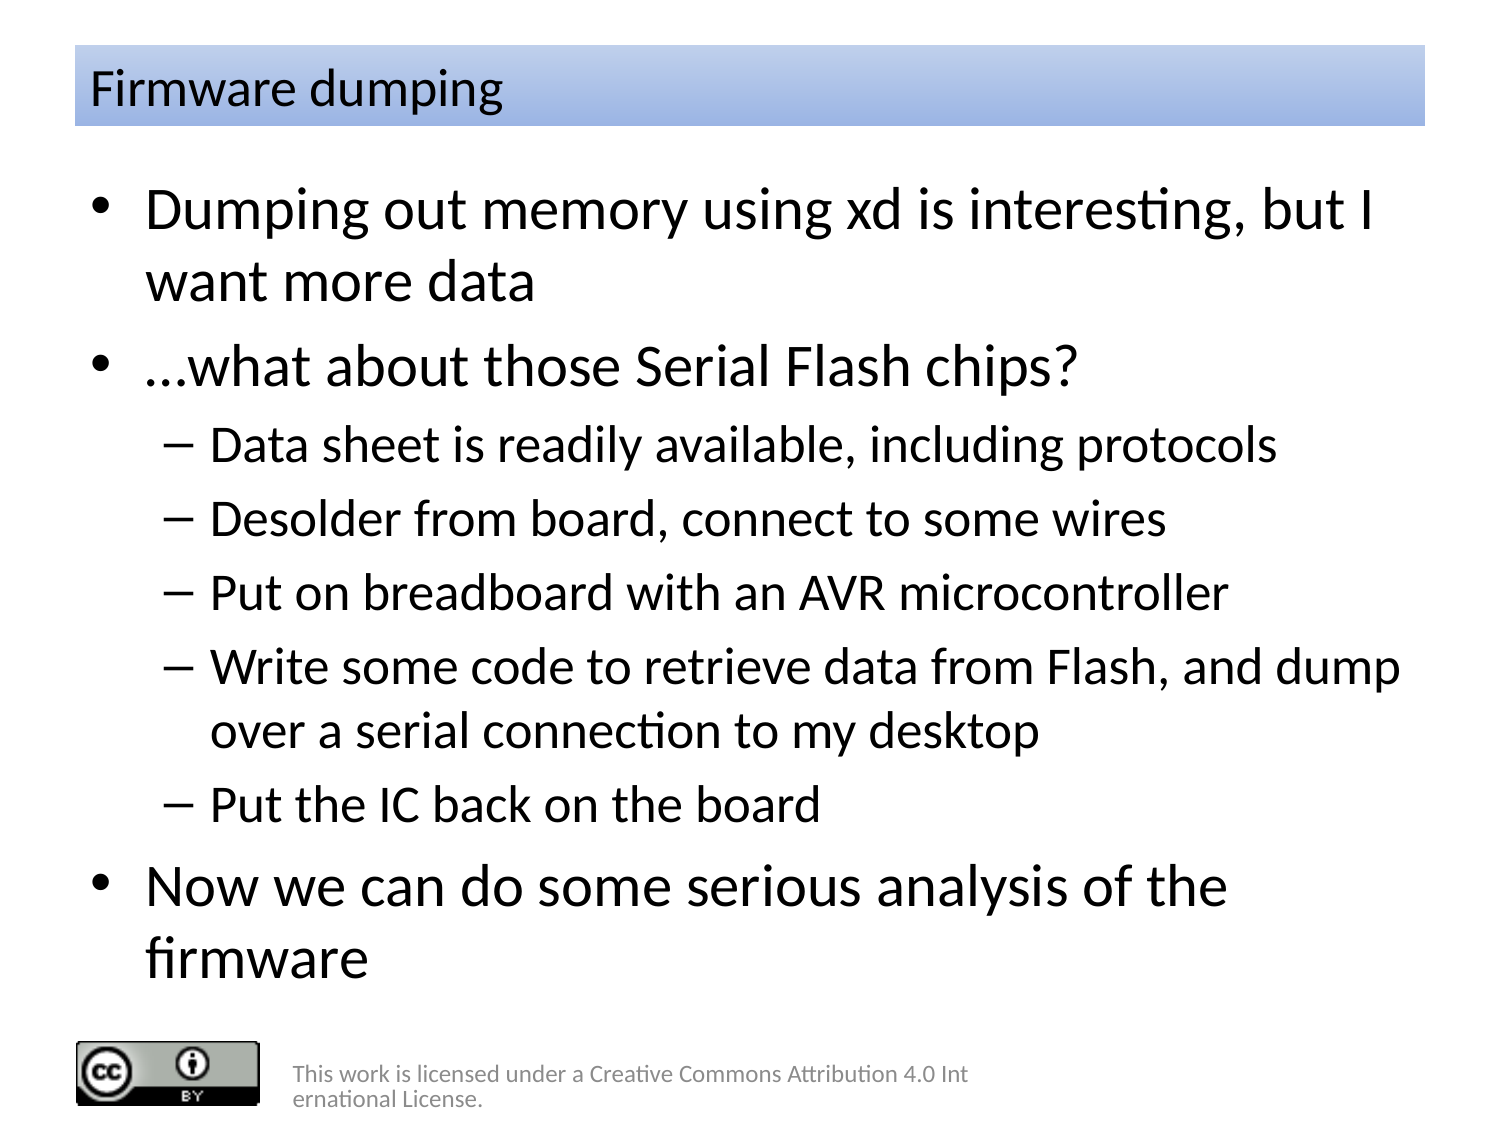

# Firmware dumping
Dumping out memory using xd is interesting, but I want more data
…what about those Serial Flash chips?
Data sheet is readily available, including protocols
Desolder from board, connect to some wires
Put on breadboard with an AVR microcontroller
Write some code to retrieve data from Flash, and dump over a serial connection to my desktop
Put the IC back on the board
Now we can do some serious analysis of the firmware

This work is licensed under a Creative Commons Attribution 4.0 International License.